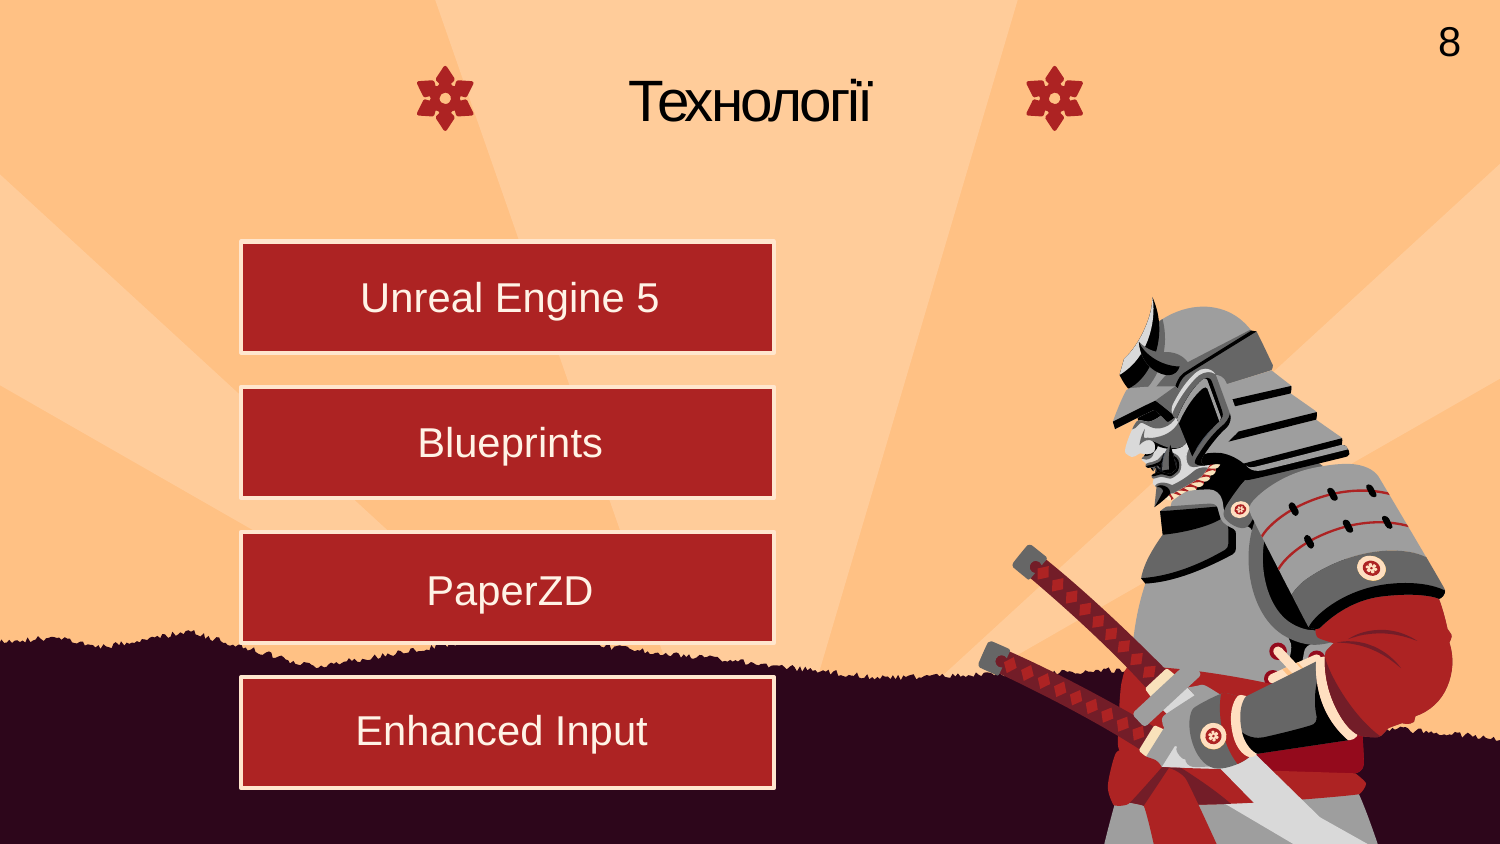

8
Технології

Unreal Engine 5

Blueprints

PaperZD

Enhanced Input